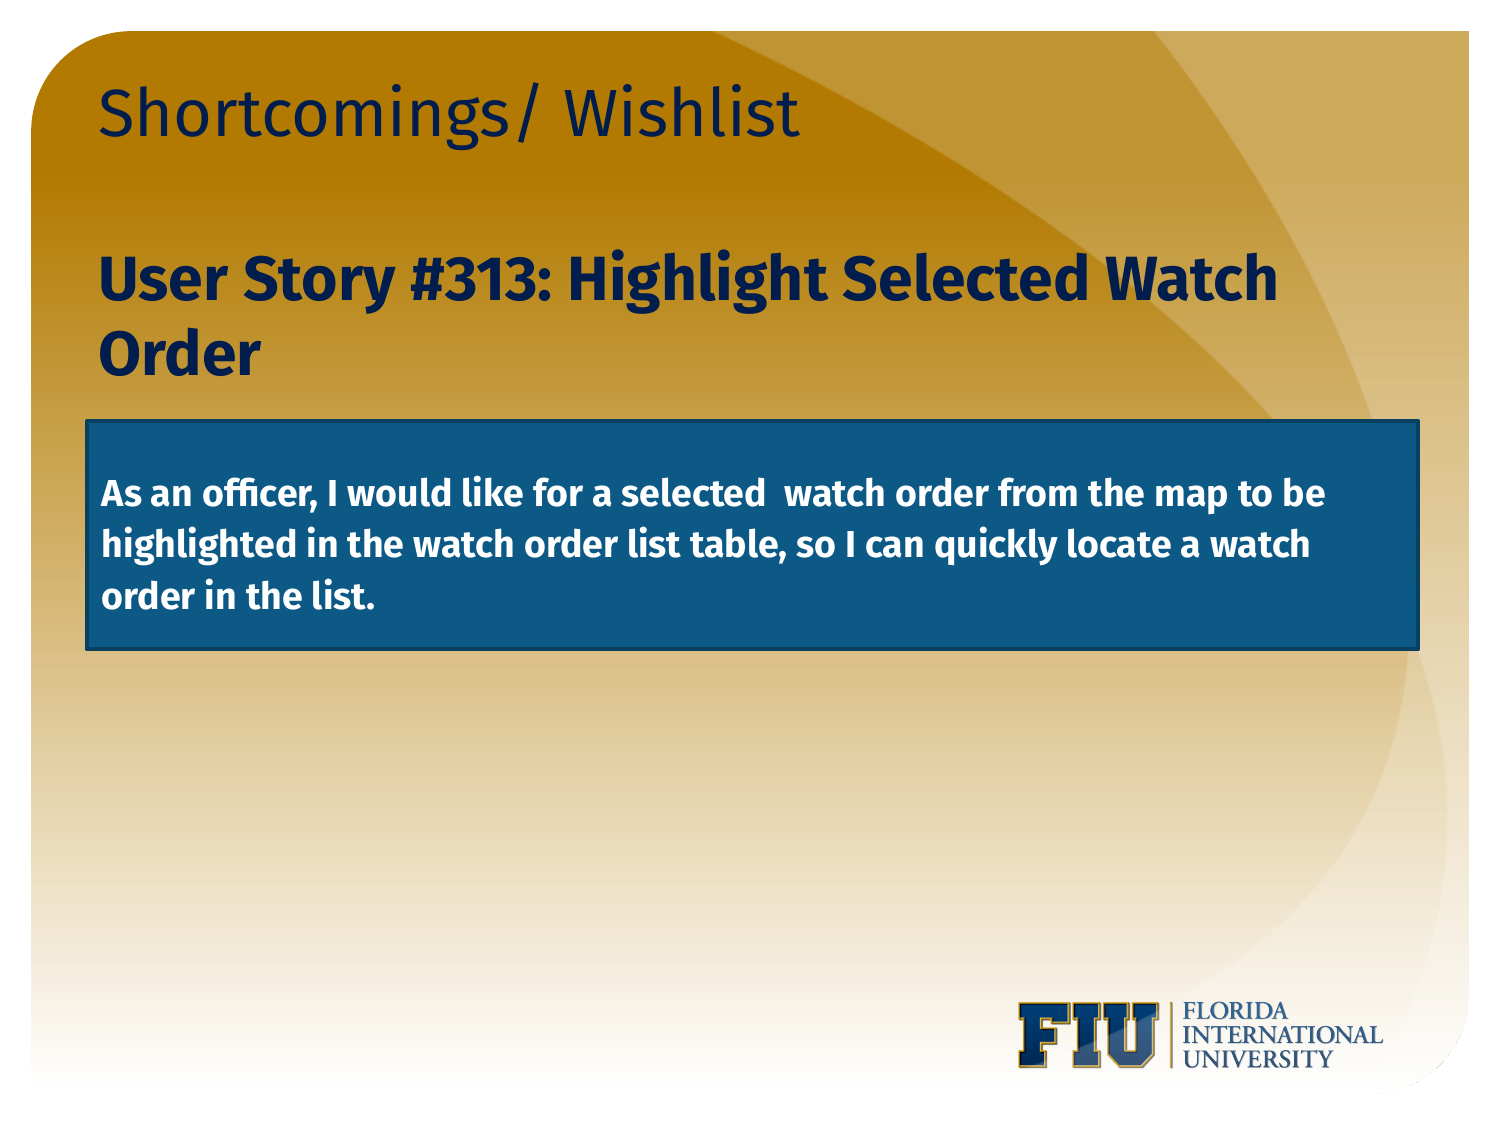

# Shortcomings/ Wishlist
User Story #313: Highlight Selected Watch Order

As an officer, I would like for a selected  watch order from the map to be highlighted in the watch order list table, so I can quickly locate a watch order in the list.